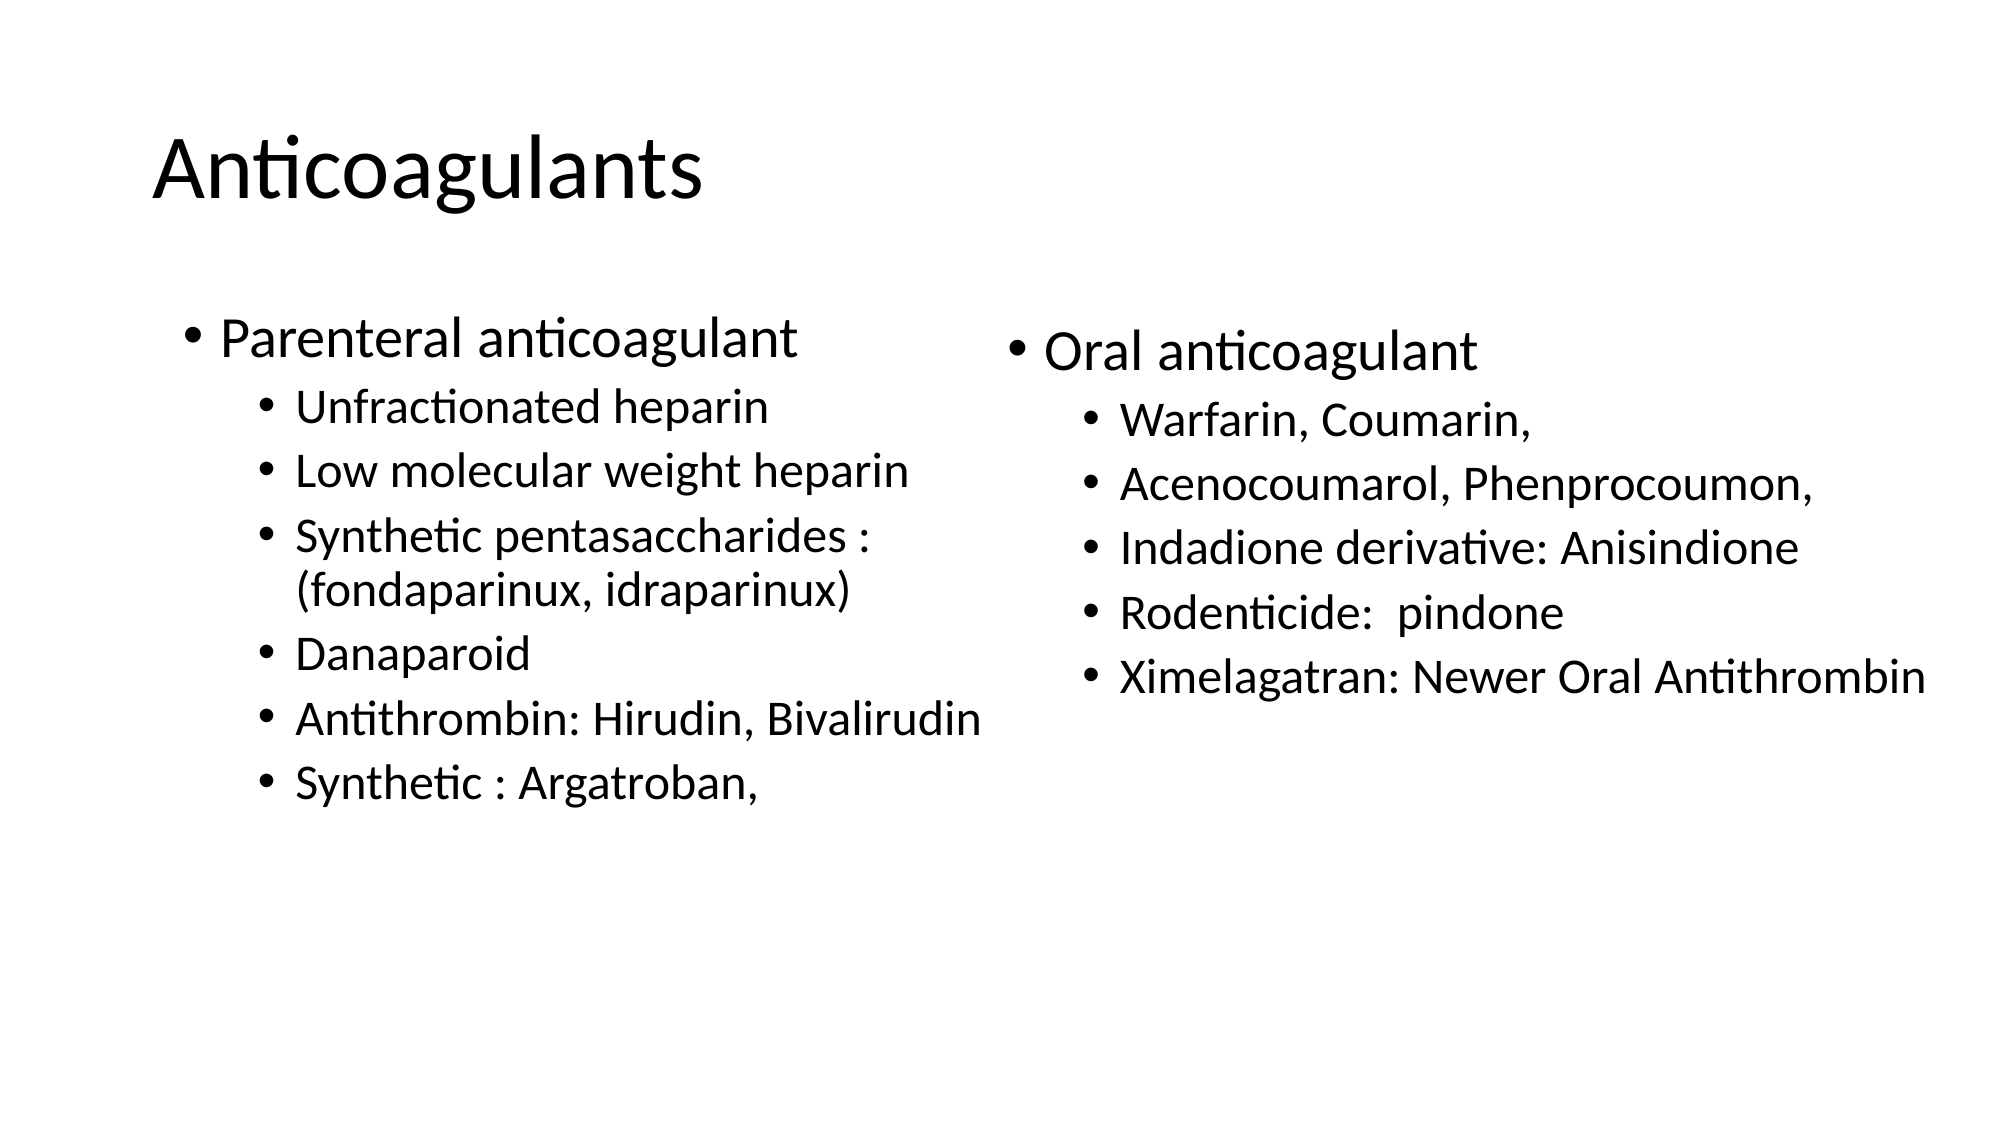

# Anticoagulants
Parenteral anticoagulant
Unfractionated heparin
Low molecular weight heparin
Synthetic pentasaccharides :(fondaparinux, idraparinux)
Danaparoid
Antithrombin: Hirudin, Bivalirudin
Synthetic : Argatroban,

Oral anticoagulant
Warfarin, Coumarin,
Acenocoumarol, Phenprocoumon,
Indadione derivative: Anisindione
Rodenticide:  pindone
Ximelagatran: Newer Oral Antithrombin